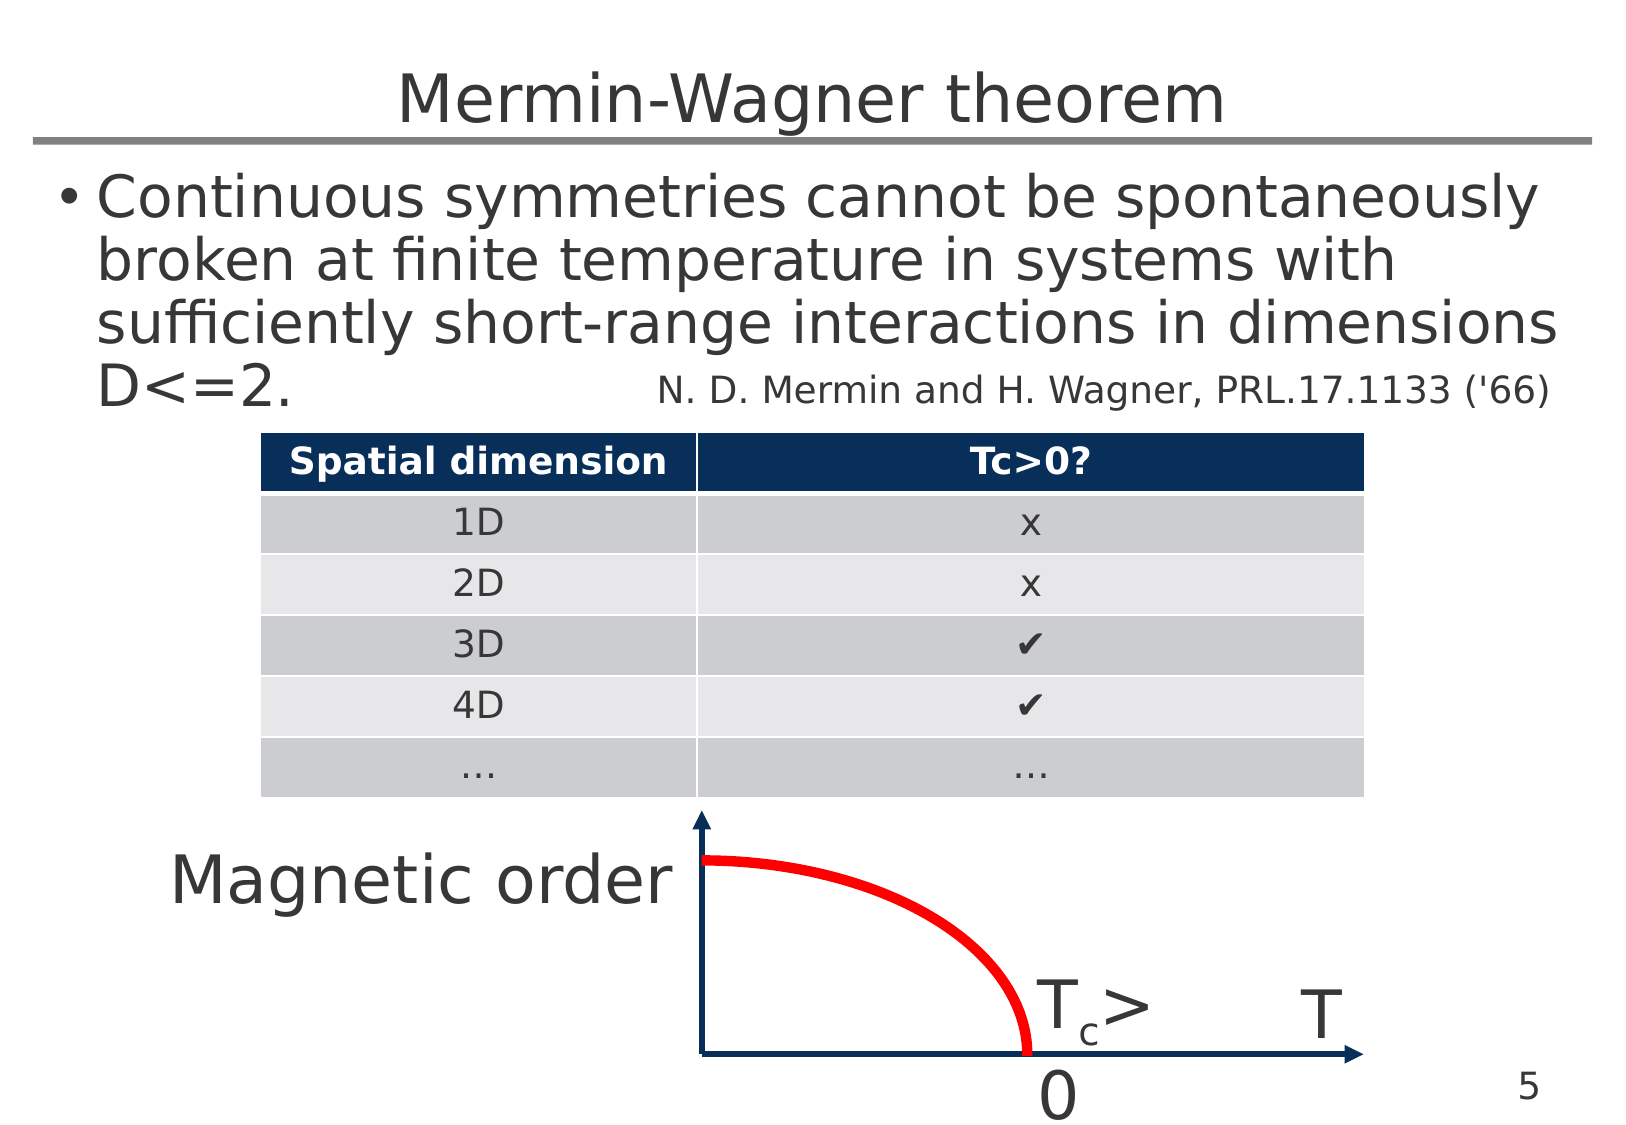

# Mermin-Wagner theorem
Continuous symmetries cannot be spontaneously broken at finite temperature in systems with sufficiently short-range interactions in dimensions D<=2.
N. D. Mermin and H. Wagner, PRL.17.1133 ('66)
| Spatial dimension | Tc>0? |
| --- | --- |
| 1D | x |
| 2D | x |
| 3D | ✔ |
| 4D | ✔ |
| … | … |
Magnetic order

Tc>0
T
5